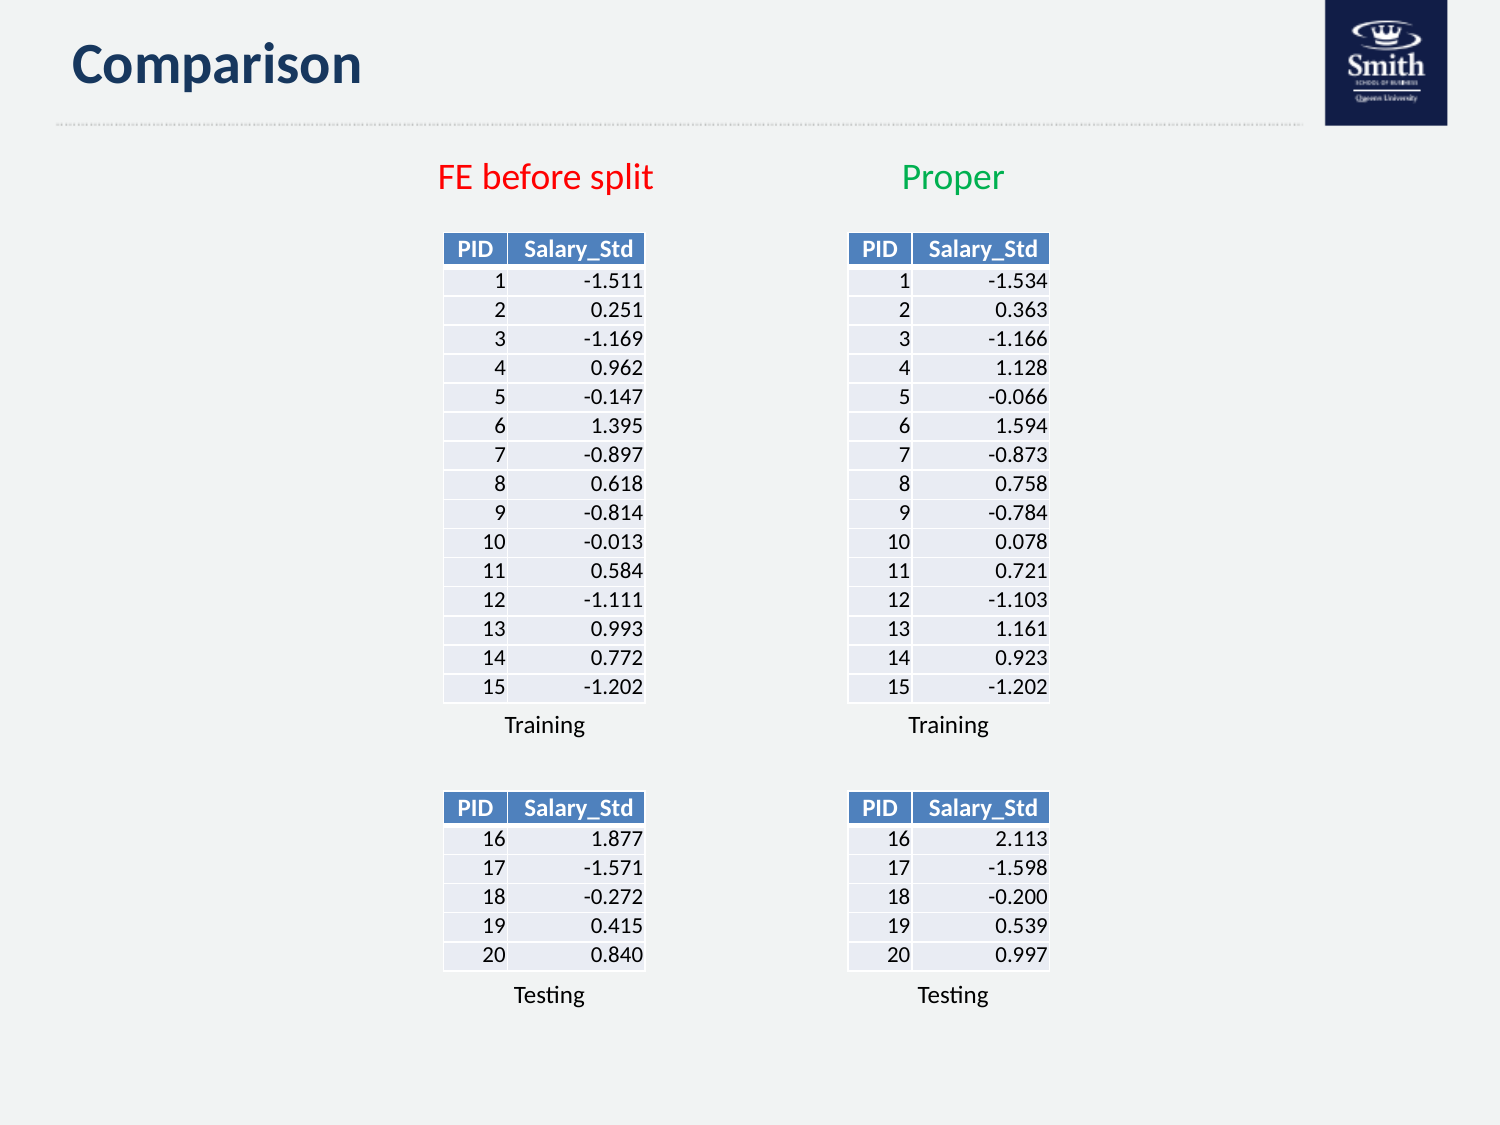

# Comparison
FE before split
Proper
| PID | Salary\_Std |
| --- | --- |
| 1 | -1.511 |
| 2 | 0.251 |
| 3 | -1.169 |
| 4 | 0.962 |
| 5 | -0.147 |
| 6 | 1.395 |
| 7 | -0.897 |
| 8 | 0.618 |
| 9 | -0.814 |
| 10 | -0.013 |
| 11 | 0.584 |
| 12 | -1.111 |
| 13 | 0.993 |
| 14 | 0.772 |
| 15 | -1.202 |
| PID | Salary\_Std |
| --- | --- |
| 1 | -1.534 |
| 2 | 0.363 |
| 3 | -1.166 |
| 4 | 1.128 |
| 5 | -0.066 |
| 6 | 1.594 |
| 7 | -0.873 |
| 8 | 0.758 |
| 9 | -0.784 |
| 10 | 0.078 |
| 11 | 0.721 |
| 12 | -1.103 |
| 13 | 1.161 |
| 14 | 0.923 |
| 15 | -1.202 |
Training
Training
| PID | Salary\_Std |
| --- | --- |
| 16 | 1.877 |
| 17 | -1.571 |
| 18 | -0.272 |
| 19 | 0.415 |
| 20 | 0.840 |
| PID | Salary\_Std |
| --- | --- |
| 16 | 2.113 |
| 17 | -1.598 |
| 18 | -0.200 |
| 19 | 0.539 |
| 20 | 0.997 |
Testing
Testing